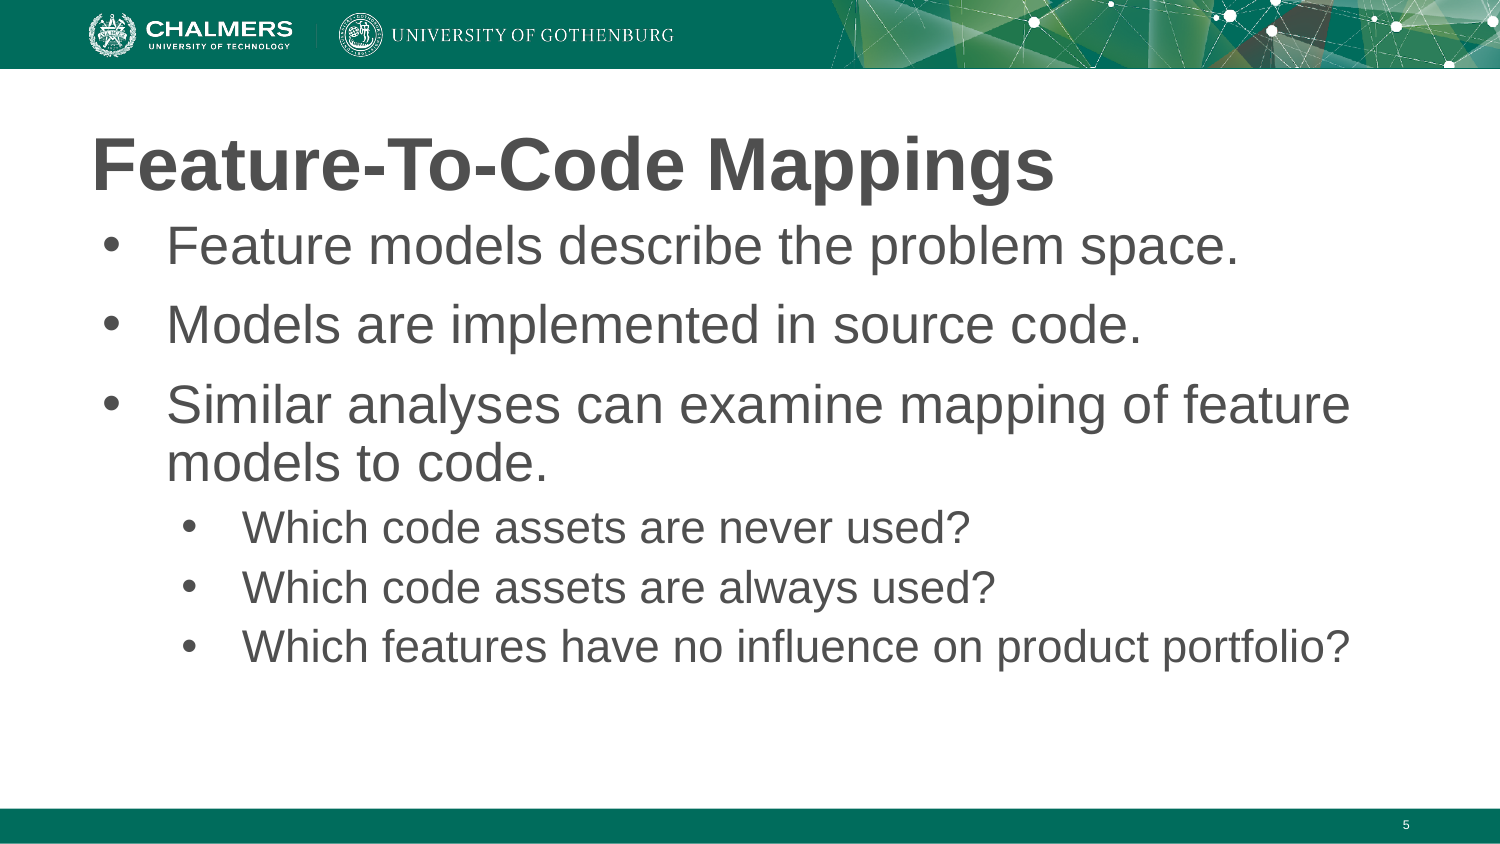

# Feature-To-Code Mappings
Feature models describe the problem space.
Models are implemented in source code.
Similar analyses can examine mapping of feature models to code.
Which code assets are never used?
Which code assets are always used?
Which features have no influence on product portfolio?
5